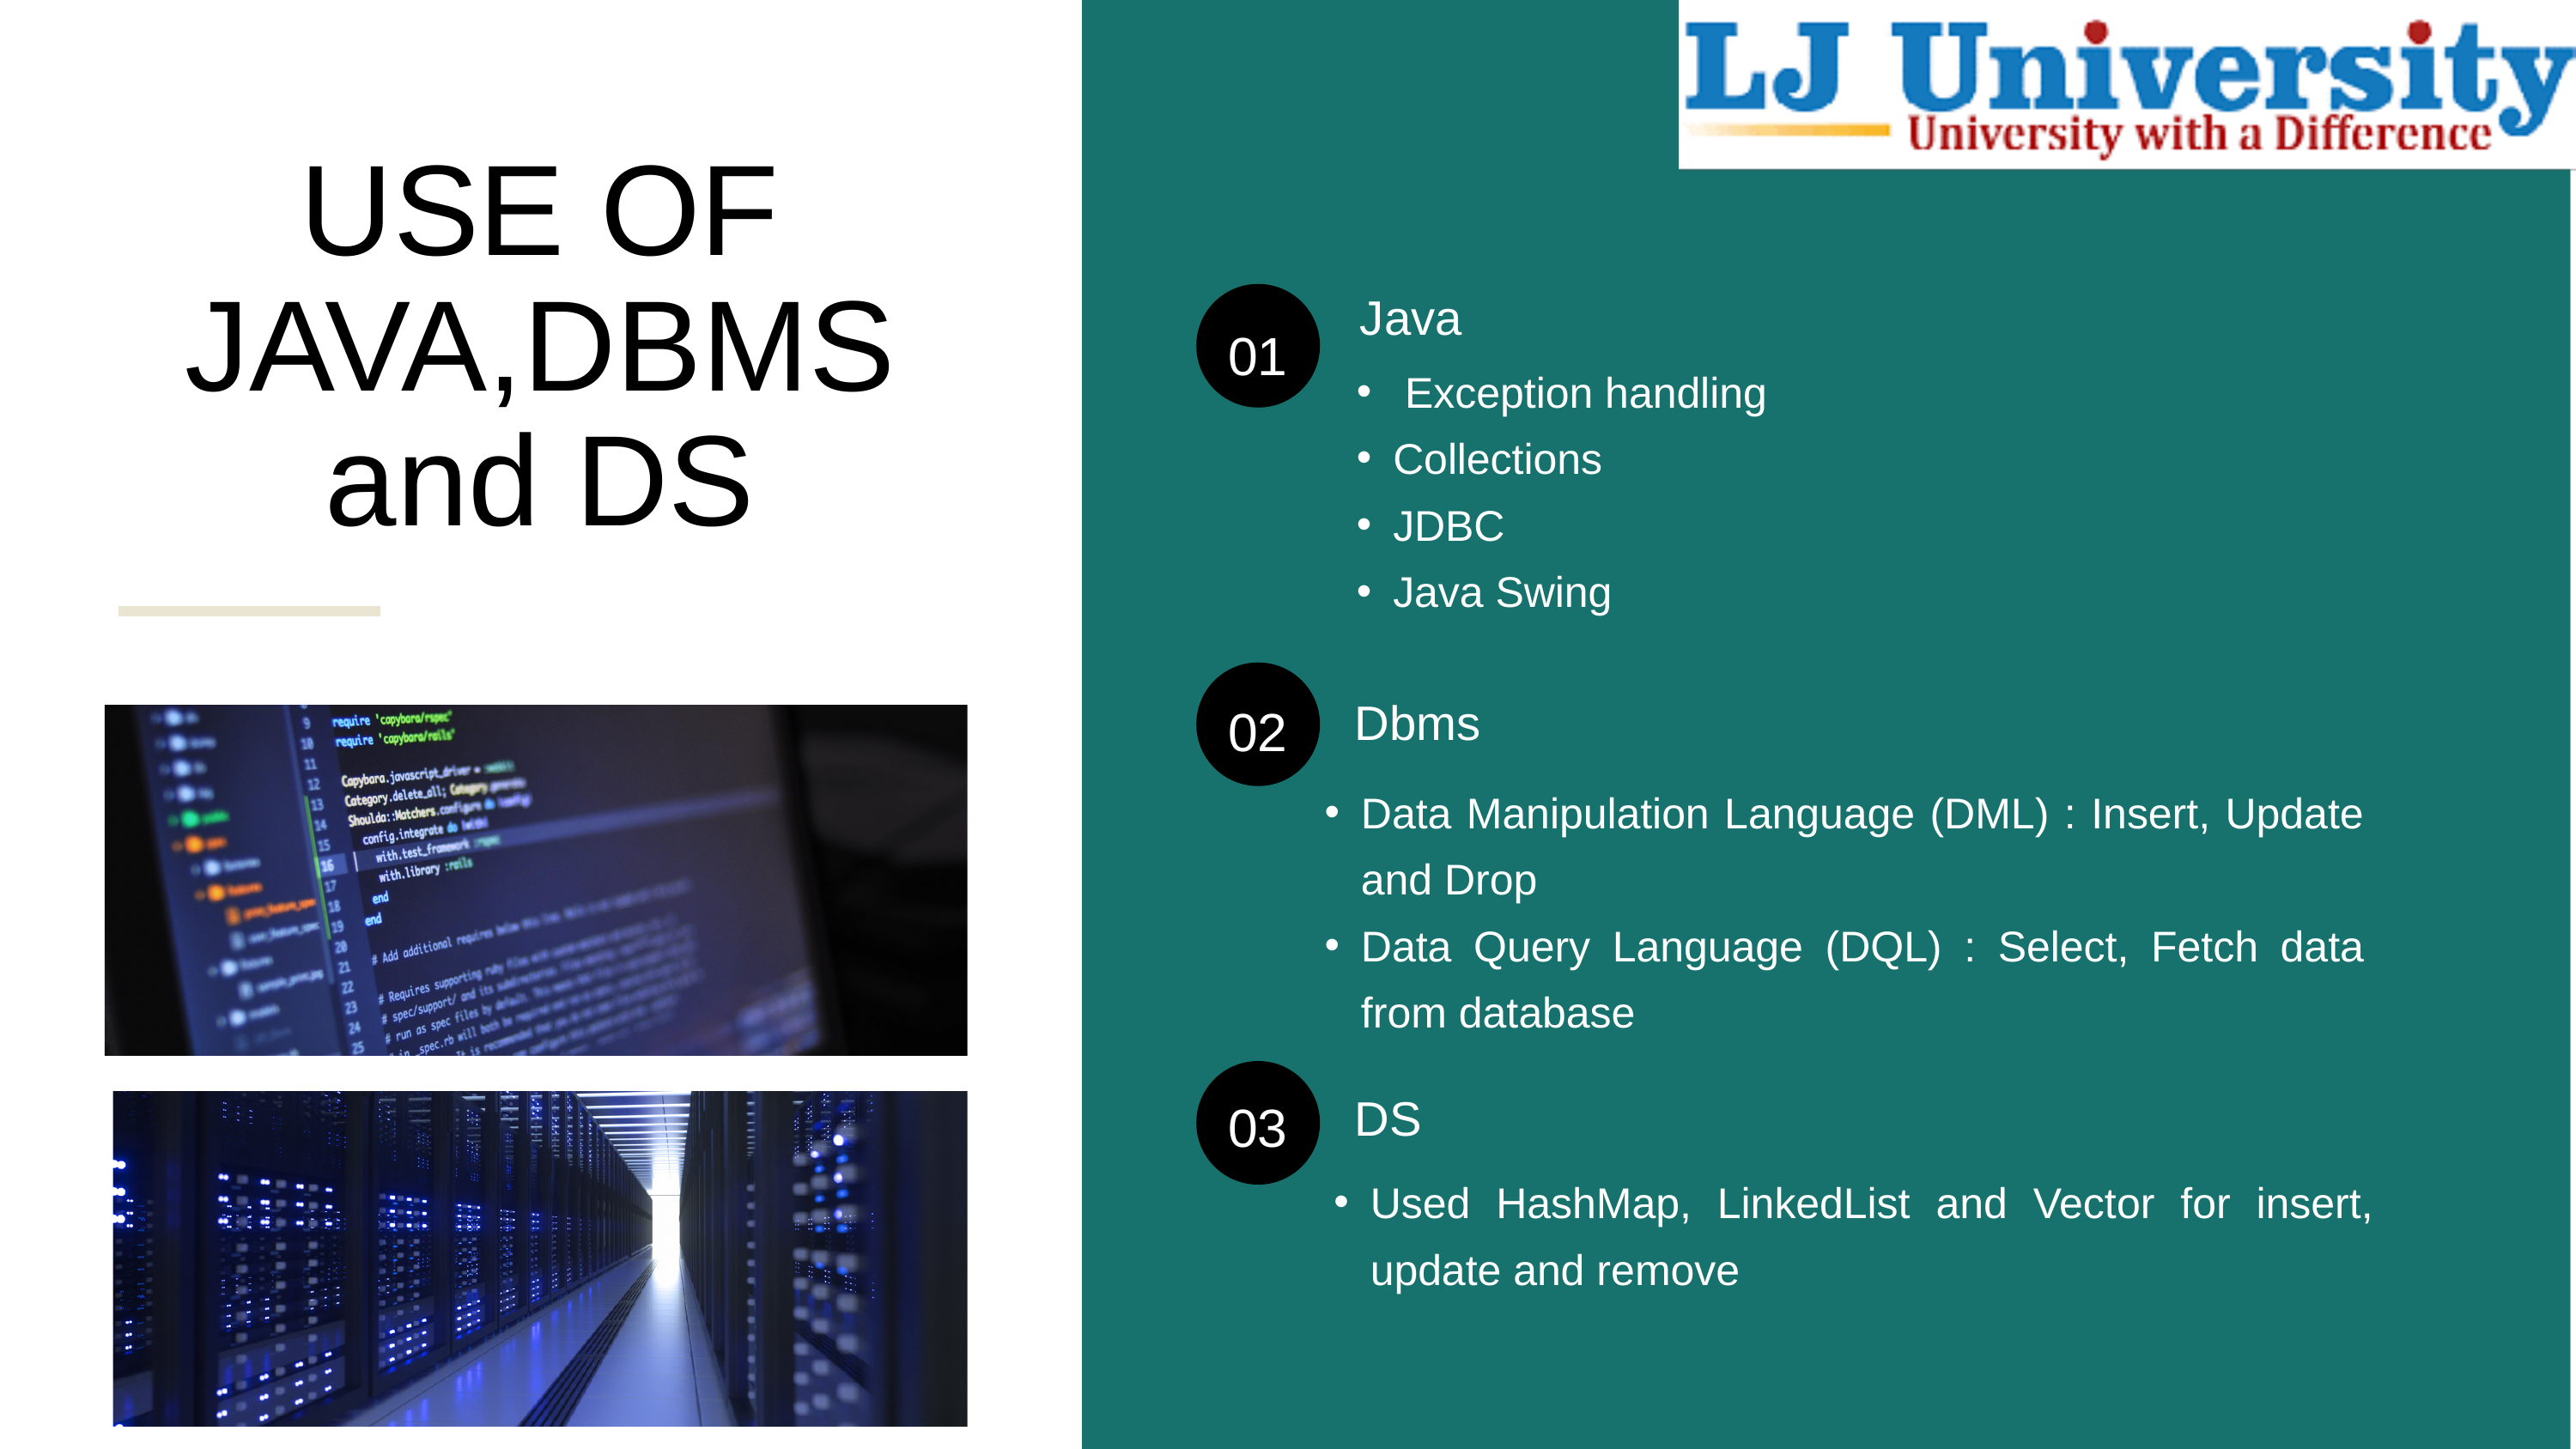

USE OF JAVA,DBMS and DS
Java

01
 Exception handling
Collections
JDBC
Java Swing

Dbms
02

Data Manipulation Language (DML) : Insert, Update and Drop
Data Query Language (DQL) : Select, Fetch data from database

DS
03

Used HashMap, LinkedList and Vector for insert, update and remove